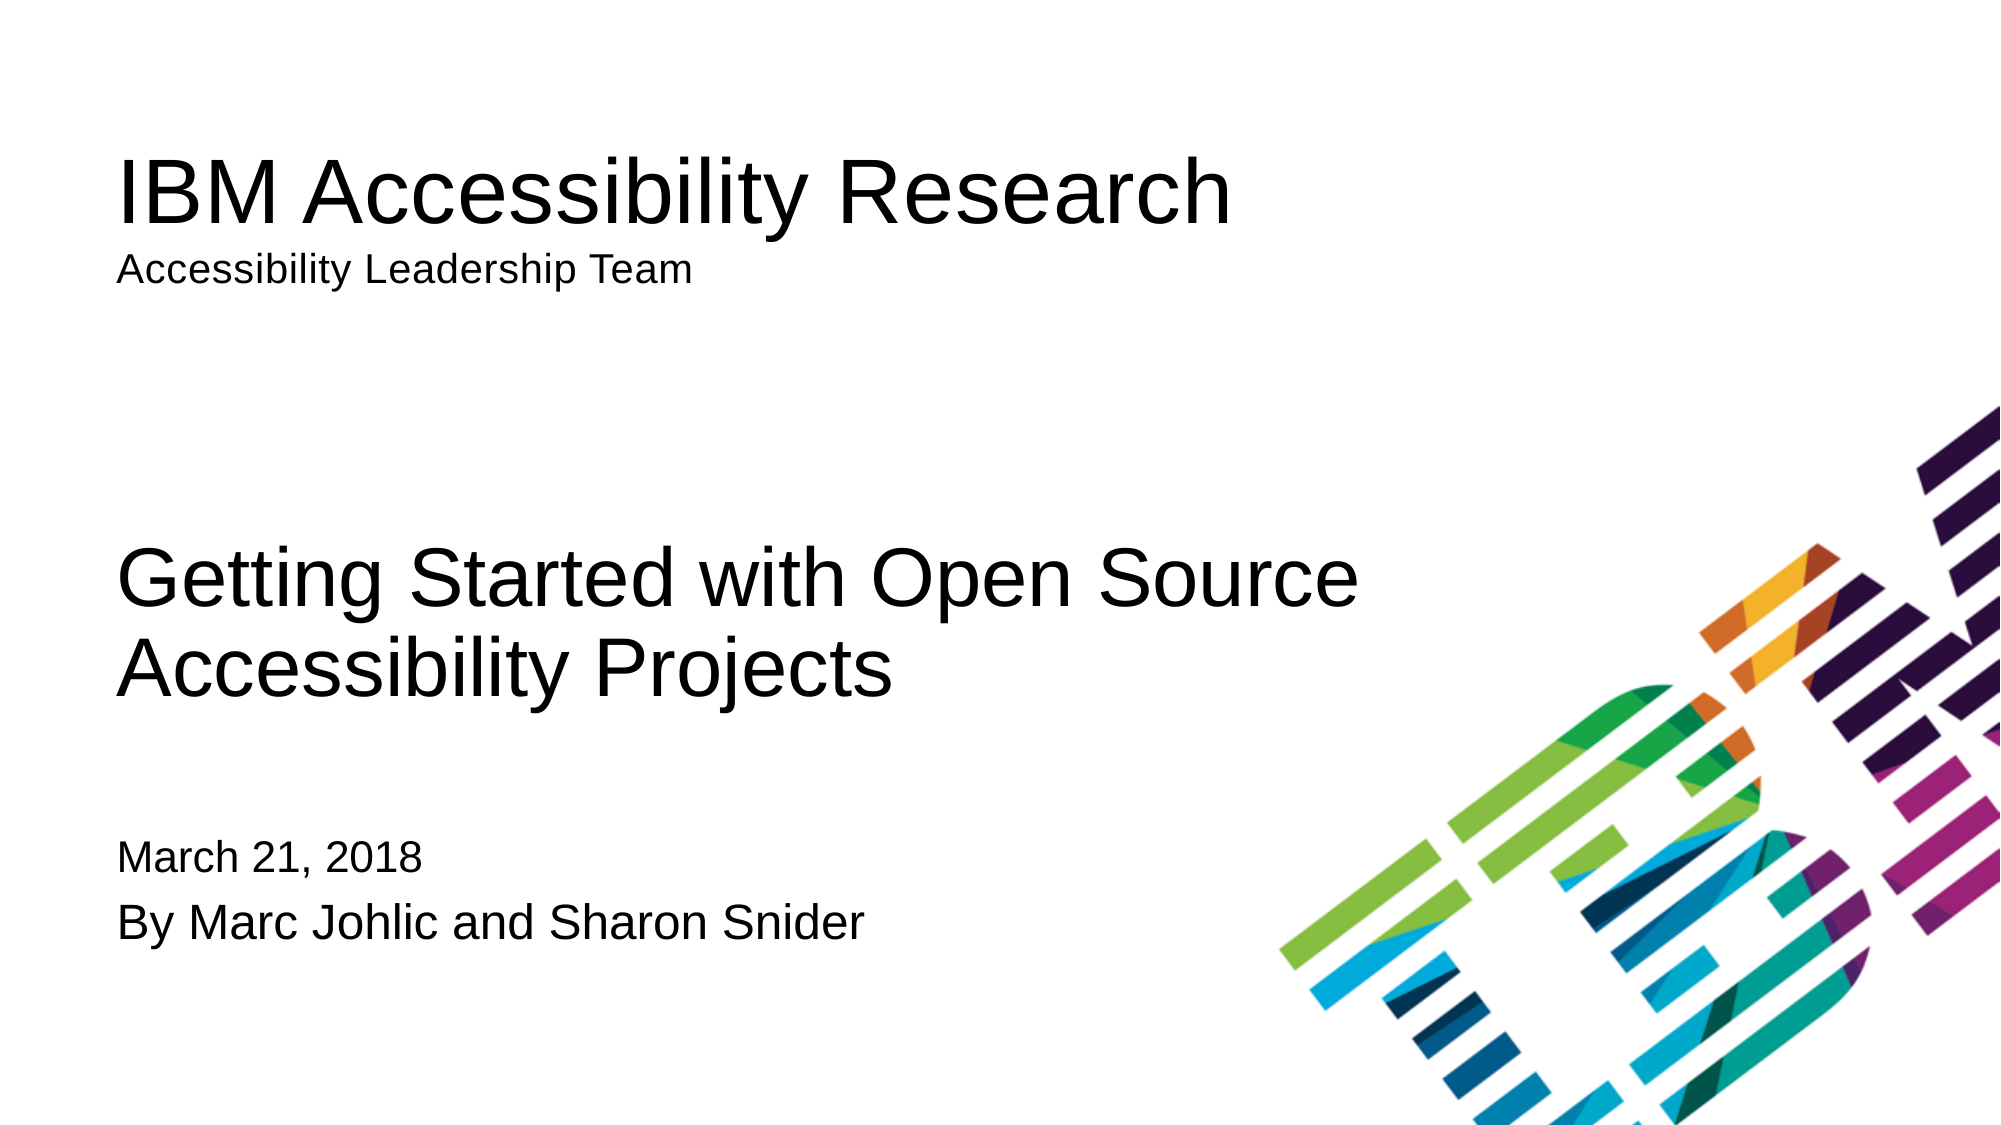

Getting Started with Open Source Accessibility Projects

March 21, 2018
By Marc Johlic and Sharon Snider